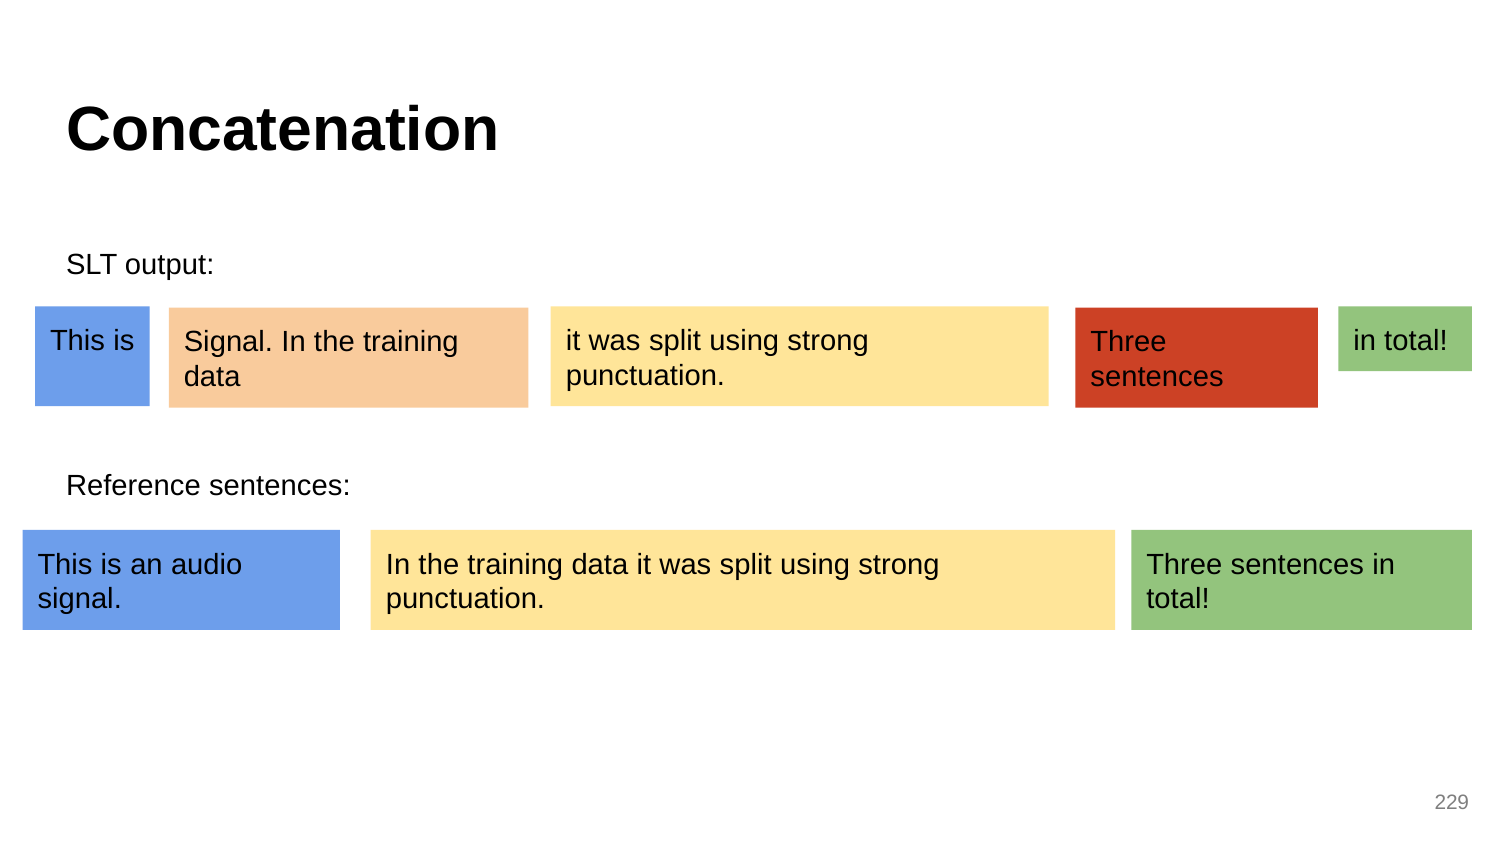

# Concatenation
SLT output:

This is
it was split using strong punctuation.
in total!
Signal. In the training data
Three sentences
Reference sentences:

This is an audio signal.
In the training data it was split using strong punctuation.
Three sentences in total!
229